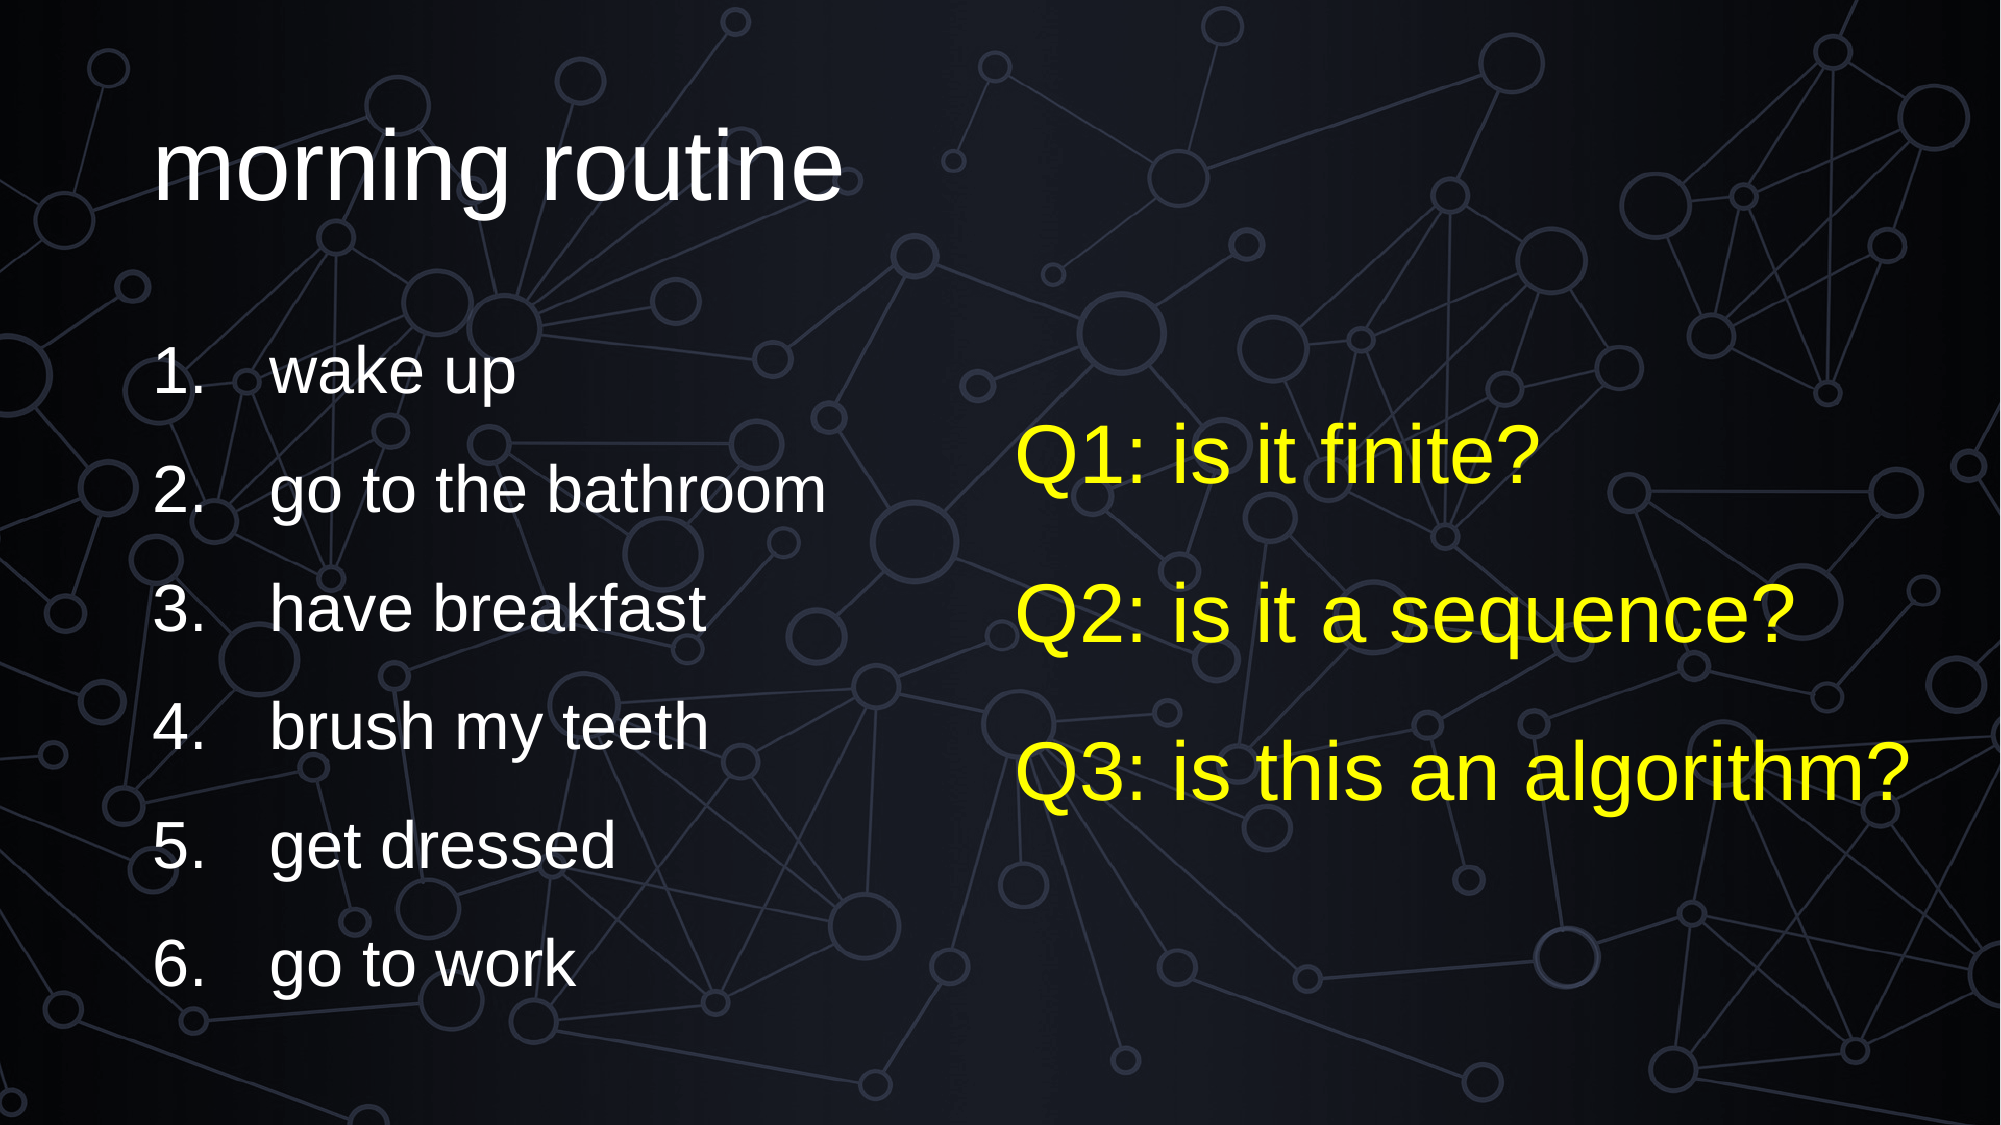

# morning routine
wake up
go to the bathroom
have breakfast
brush my teeth
get dressed
go to work
Q1: is it finite?
Q2: is it a sequence?
Q3: is this an algorithm?